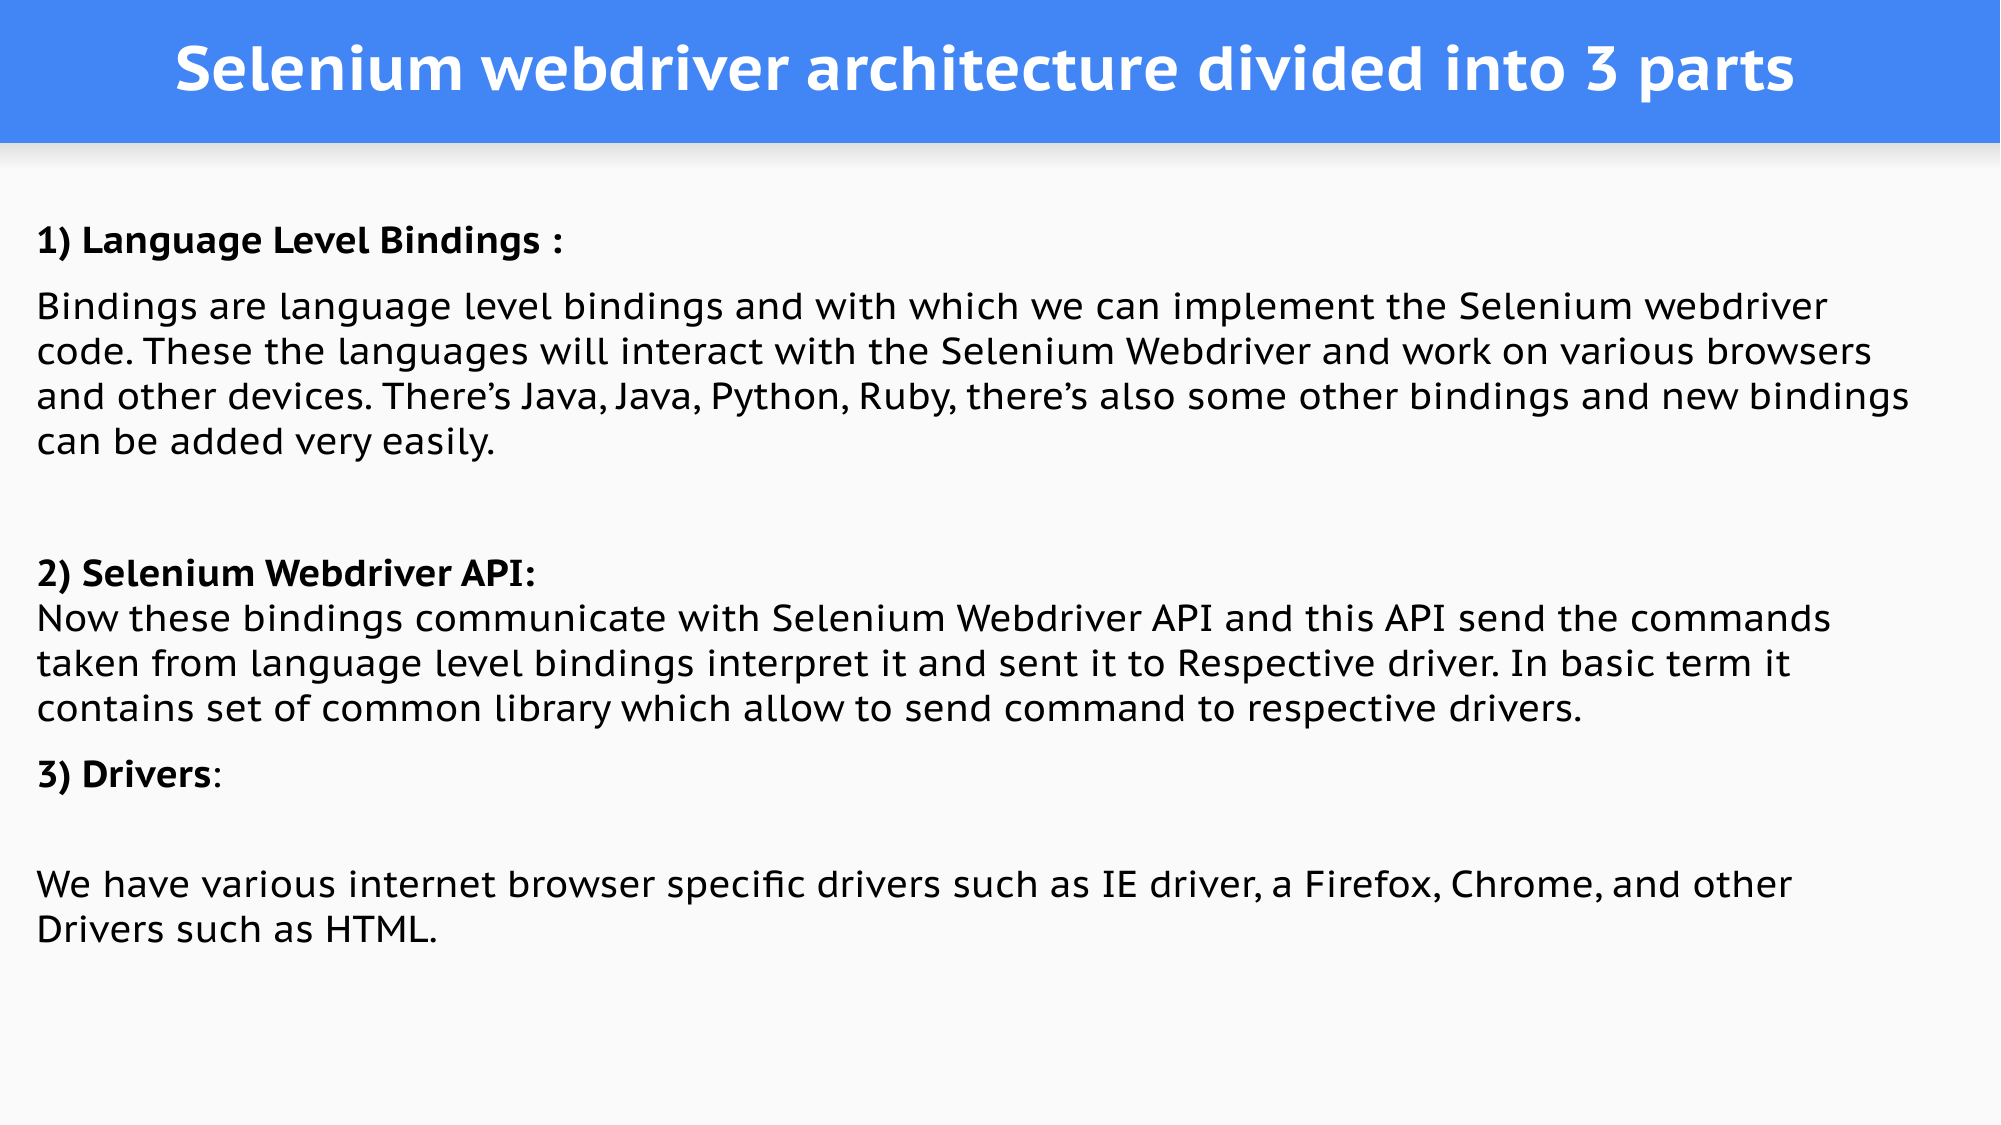

# Selenium webdriver architecture divided into 3 parts

1) Language Level Bindings :
Bindings are language level bindings and with which we can implement the Selenium webdriver code. These the languages will interact with the Selenium Webdriver and work on various browsers and other devices. There’s Java, Java, Python, Ruby, there’s also some other bindings and new bindings can be added very easily.

2) Selenium Webdriver API:
Now these bindings communicate with Selenium Webdriver API and this API send the commands taken from language level bindings interpret it and sent it to Respective driver. In basic term it contains set of common library which allow to send command to respective drivers.
3) Drivers:
We have various internet browser specific drivers such as IE driver, a Firefox, Chrome, and other Drivers such as HTML.